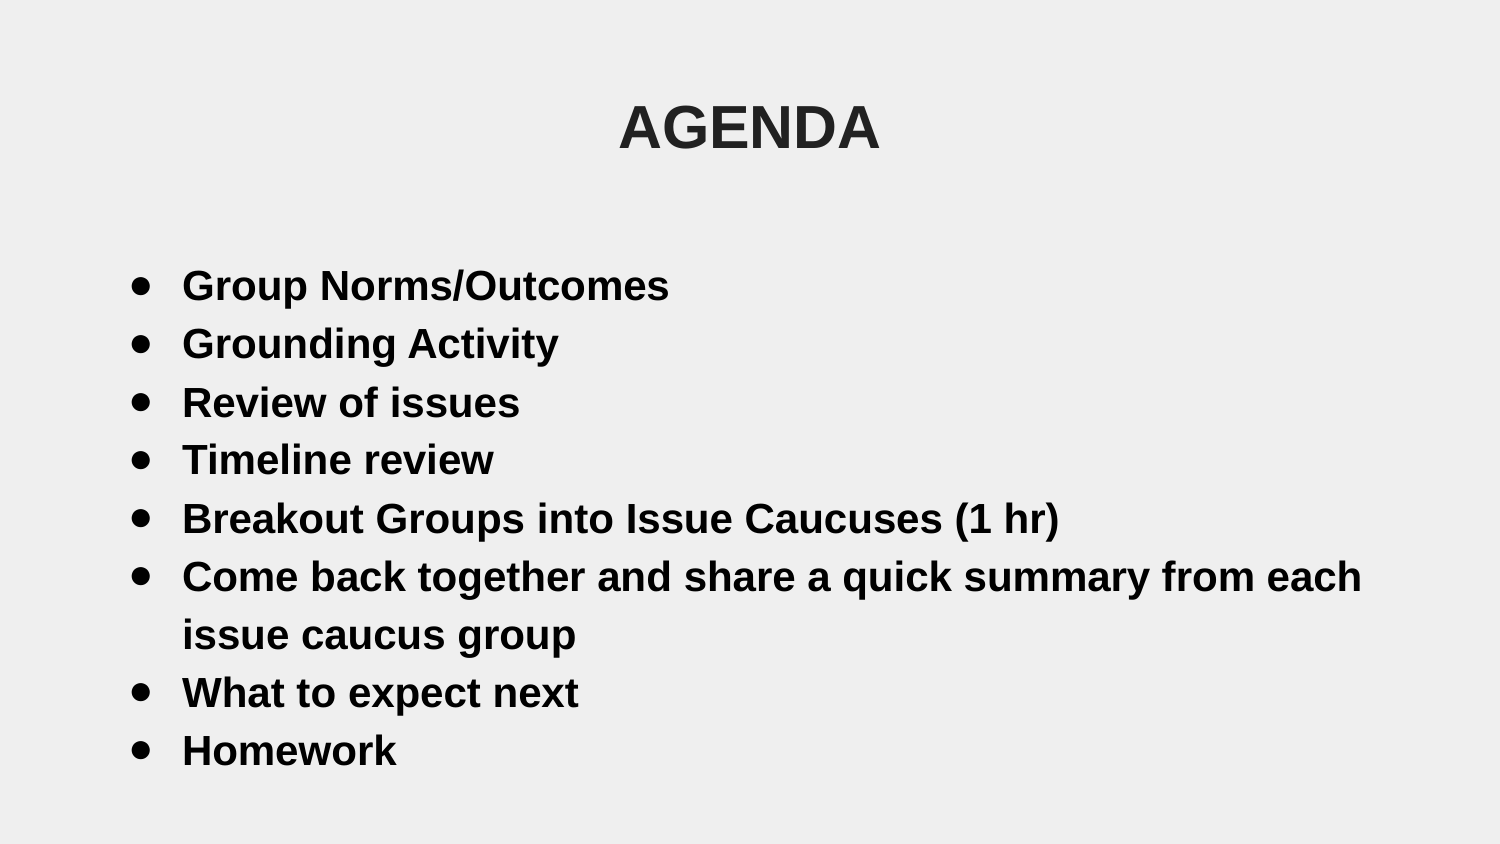

# AGENDA
Group Norms/Outcomes
Grounding Activity
Review of issues
Timeline review
Breakout Groups into Issue Caucuses (1 hr)
Come back together and share a quick summary from each issue caucus group
What to expect next
Homework